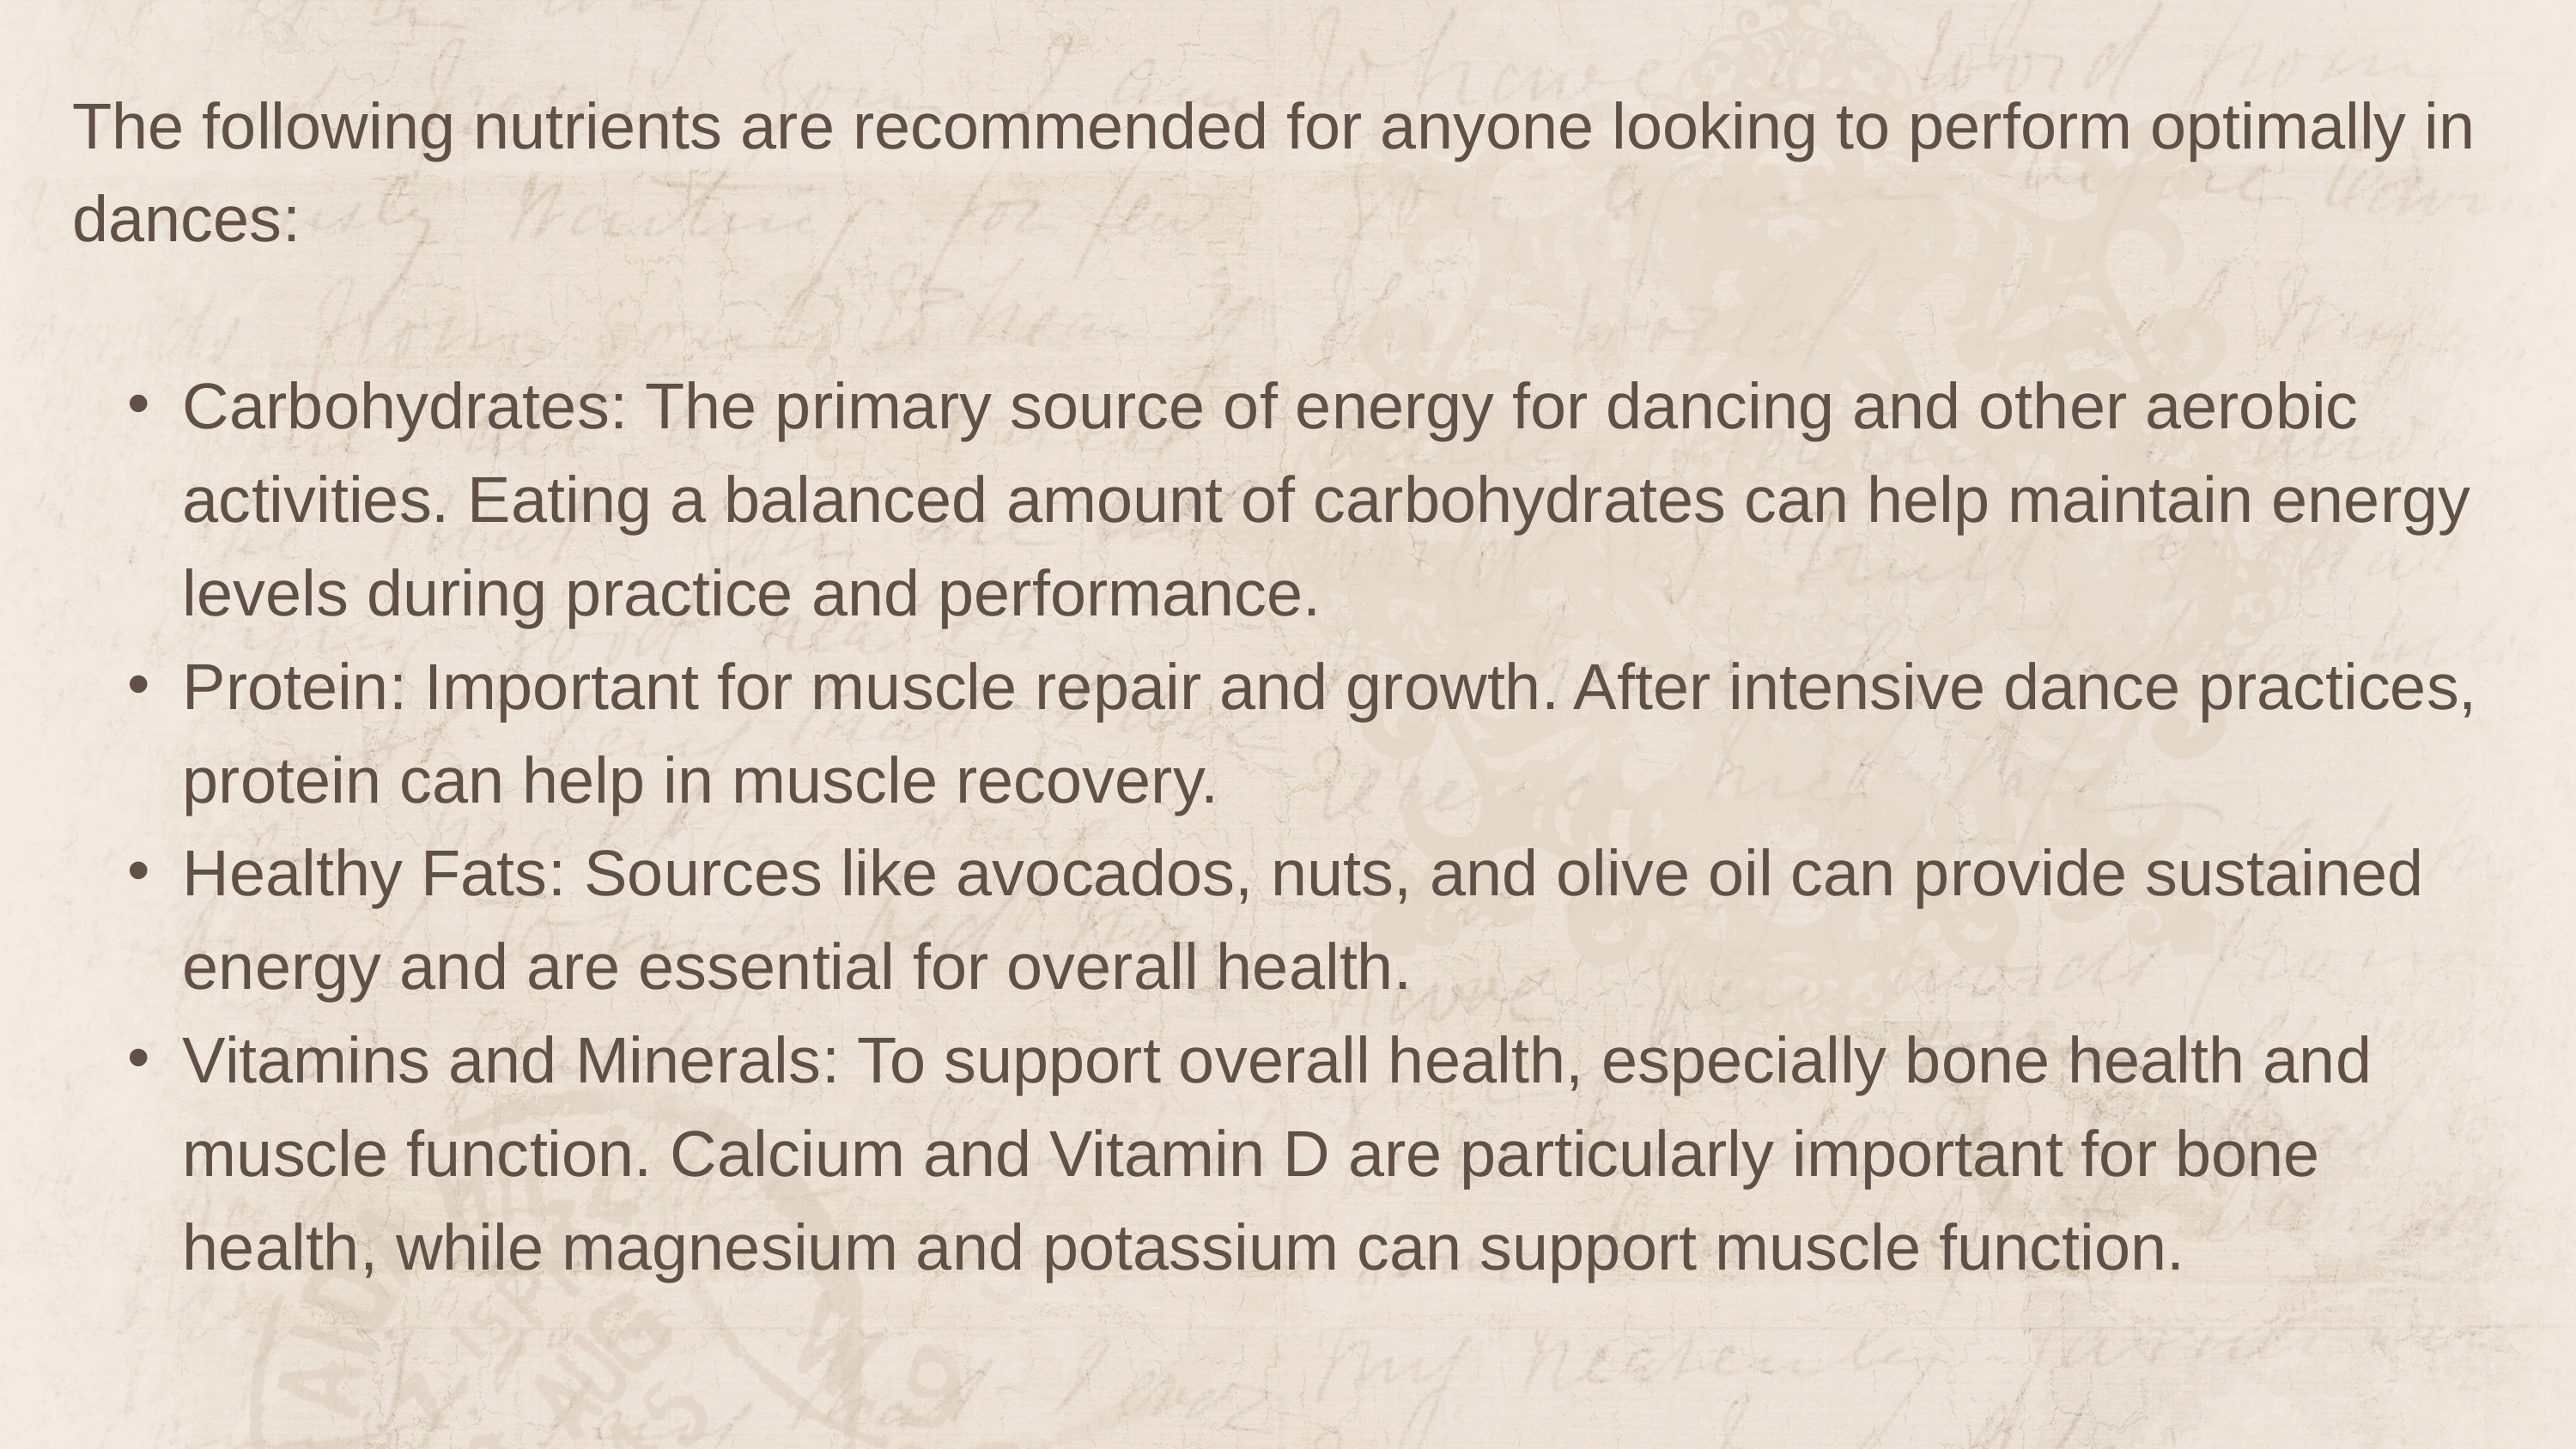

The following nutrients are recommended for anyone looking to perform optimally in dances:

Carbohydrates: The primary source of energy for dancing and other aerobic activities. Eating a balanced amount of carbohydrates can help maintain energy levels during practice and performance.
Protein: Important for muscle repair and growth. After intensive dance practices, protein can help in muscle recovery.
Healthy Fats: Sources like avocados, nuts, and olive oil can provide sustained energy and are essential for overall health.
Vitamins and Minerals: To support overall health, especially bone health and muscle function. Calcium and Vitamin D are particularly important for bone health, while magnesium and potassium can support muscle function.